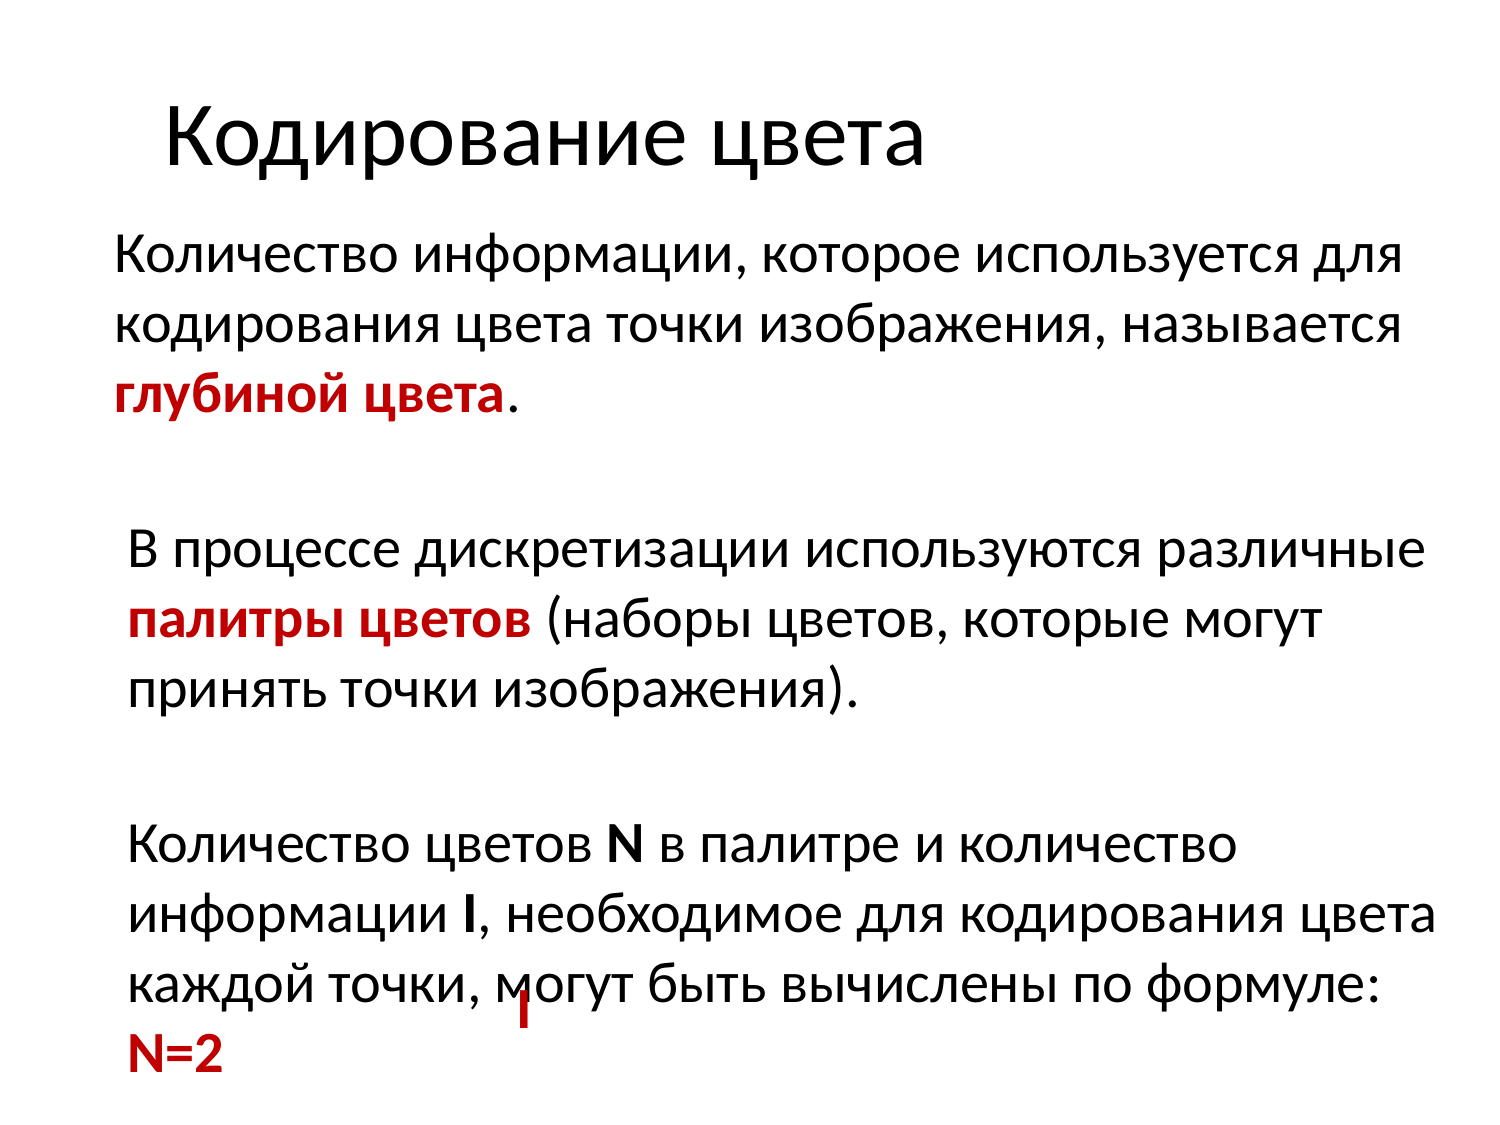

Кодирование цвета
Количество информации, которое используется для кодирования цвета точки изображения, называется глубиной цвета.
В процессе дискретизации используются различные палитры цветов (наборы цветов, которые могут принять точки изображения).
Количество цветов N в палитре и количество информации I, необходимое для кодирования цвета каждой точки, могут быть вычислены по формуле: N=2
I